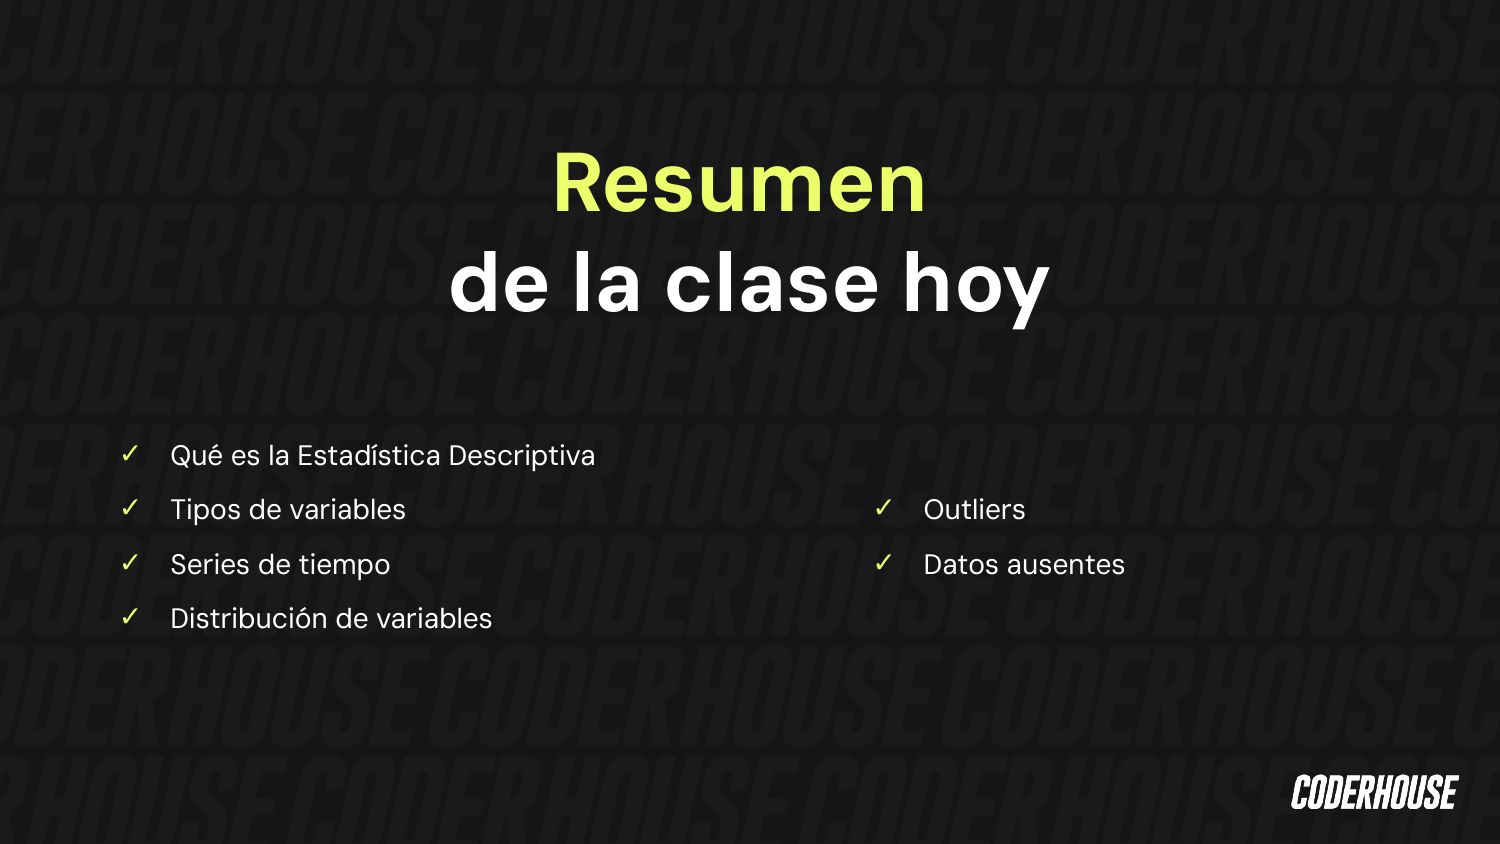

Resumen
de la clase hoy
Qué es la Estadística Descriptiva
Tipos de variables
Series de tiempo
Distribución de variables

Outliers
Datos ausentes